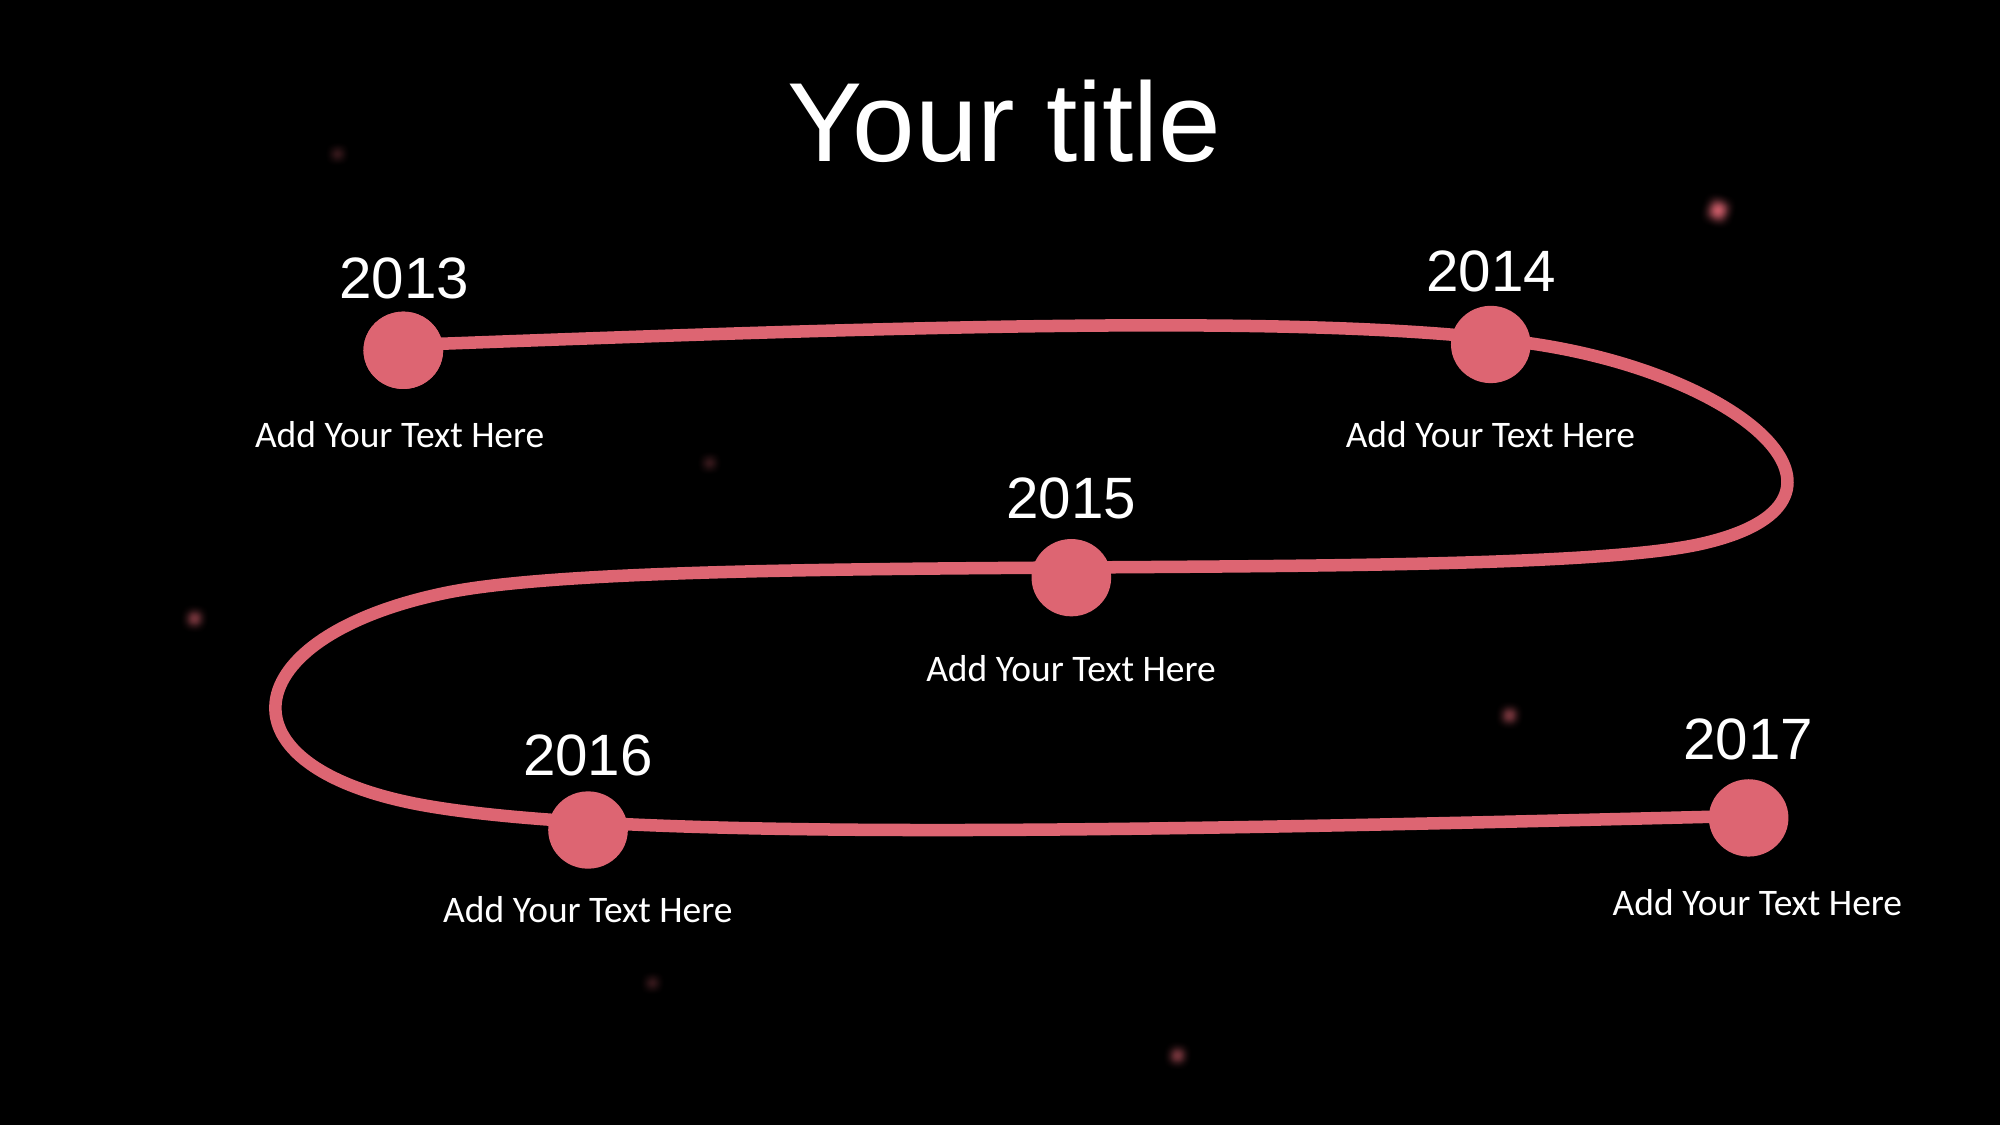

Your title

2014
2013

Add Your Text Here
Add Your Text Here

2015

Add Your Text Here
2017

2016

Add Your Text Here
Add Your Text Here